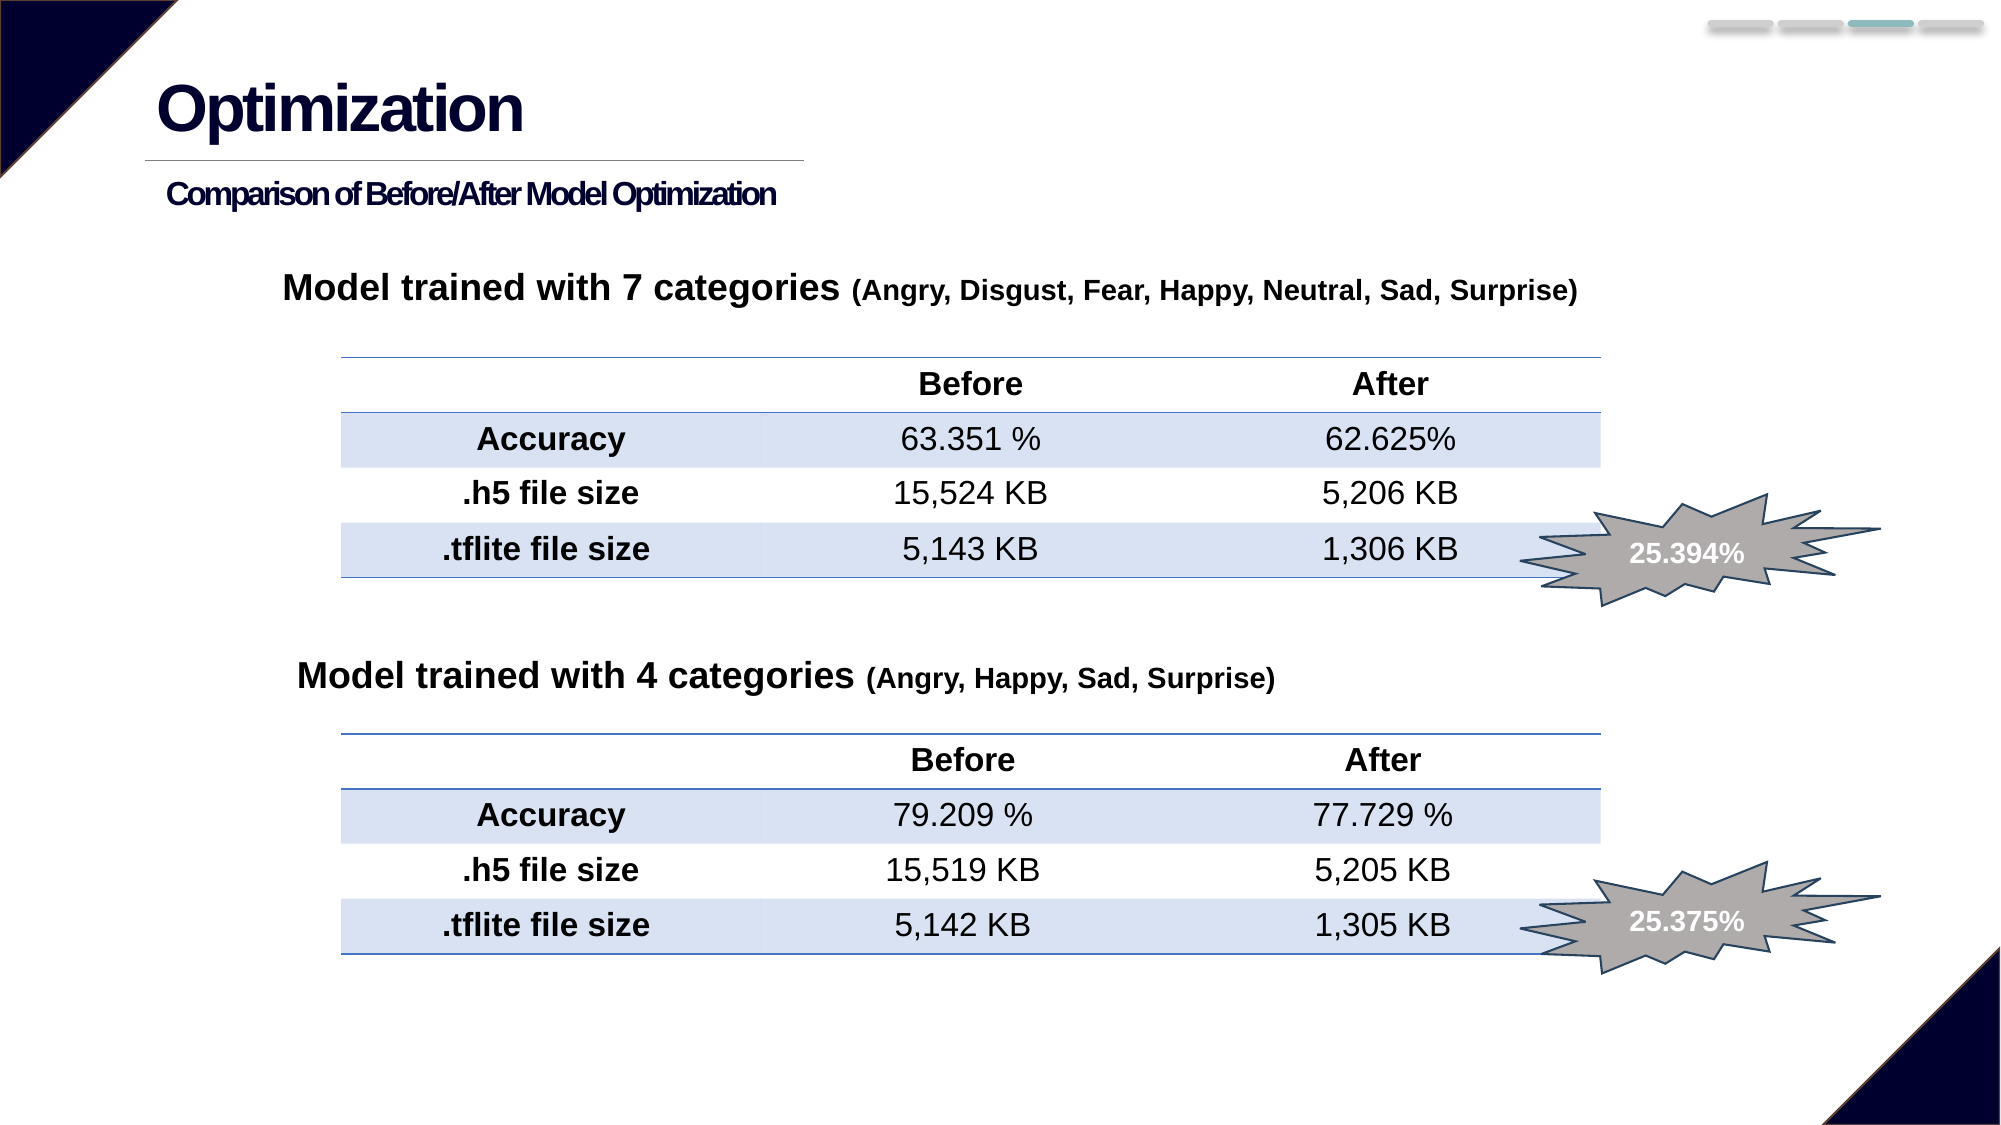

Optimization
Comparison of Before/After Model Optimization
Model trained with 7 categories (Angry, Disgust, Fear, Happy, Neutral, Sad, Surprise)

|  | Before | After |
| --- | --- | --- |
| Accuracy | 63.351 % | 62.625% |
| .h5 file size | 15,524 KB | 5,206 KB |
| .tflite file size | 5,143 KB | 1,306 KB |
25.394%
Model trained with 4 categories (Angry, Happy, Sad, Surprise)
|  | Before | After |
| --- | --- | --- |
| Accuracy | 79.209 % | 77.729 % |
| .h5 file size | 15,519 KB | 5,205 KB |
| .tflite file size | 5,142 KB | 1,305 KB |
25.375%